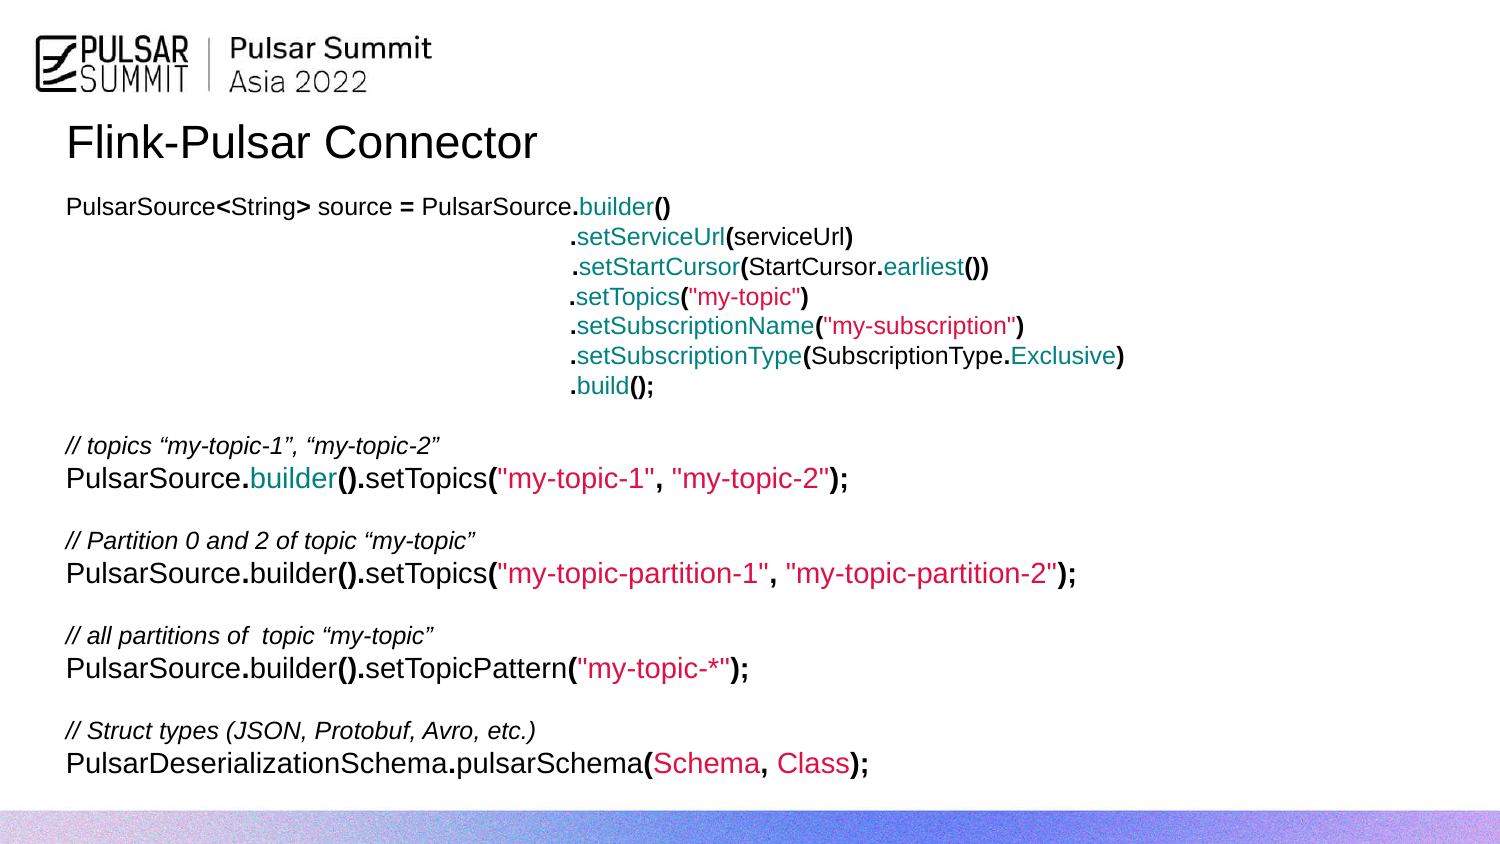

# Flink-Pulsar Connector
PulsarSource<String> source = PulsarSource.builder()
                                                                        .setServiceUrl(serviceUrl)
                                                       	        .setStartCursor(StartCursor.earliest())
    		                             .setTopics("my-topic")
                                                                        .setSubscriptionName("my-subscription")
                                                                        .setSubscriptionType(SubscriptionType.Exclusive)
                                                                        .build();

// topics “my-topic-1”, “my-topic-2”
PulsarSource.builder().setTopics("my-topic-1", "my-topic-2");

// Partition 0 and 2 of topic “my-topic”
PulsarSource.builder().setTopics("my-topic-partition-1", "my-topic-partition-2");

// all partitions of  topic “my-topic”
PulsarSource.builder().setTopicPattern("my-topic-*");

// Struct types (JSON, Protobuf, Avro, etc.)
PulsarDeserializationSchema.pulsarSchema(Schema, Class);
23